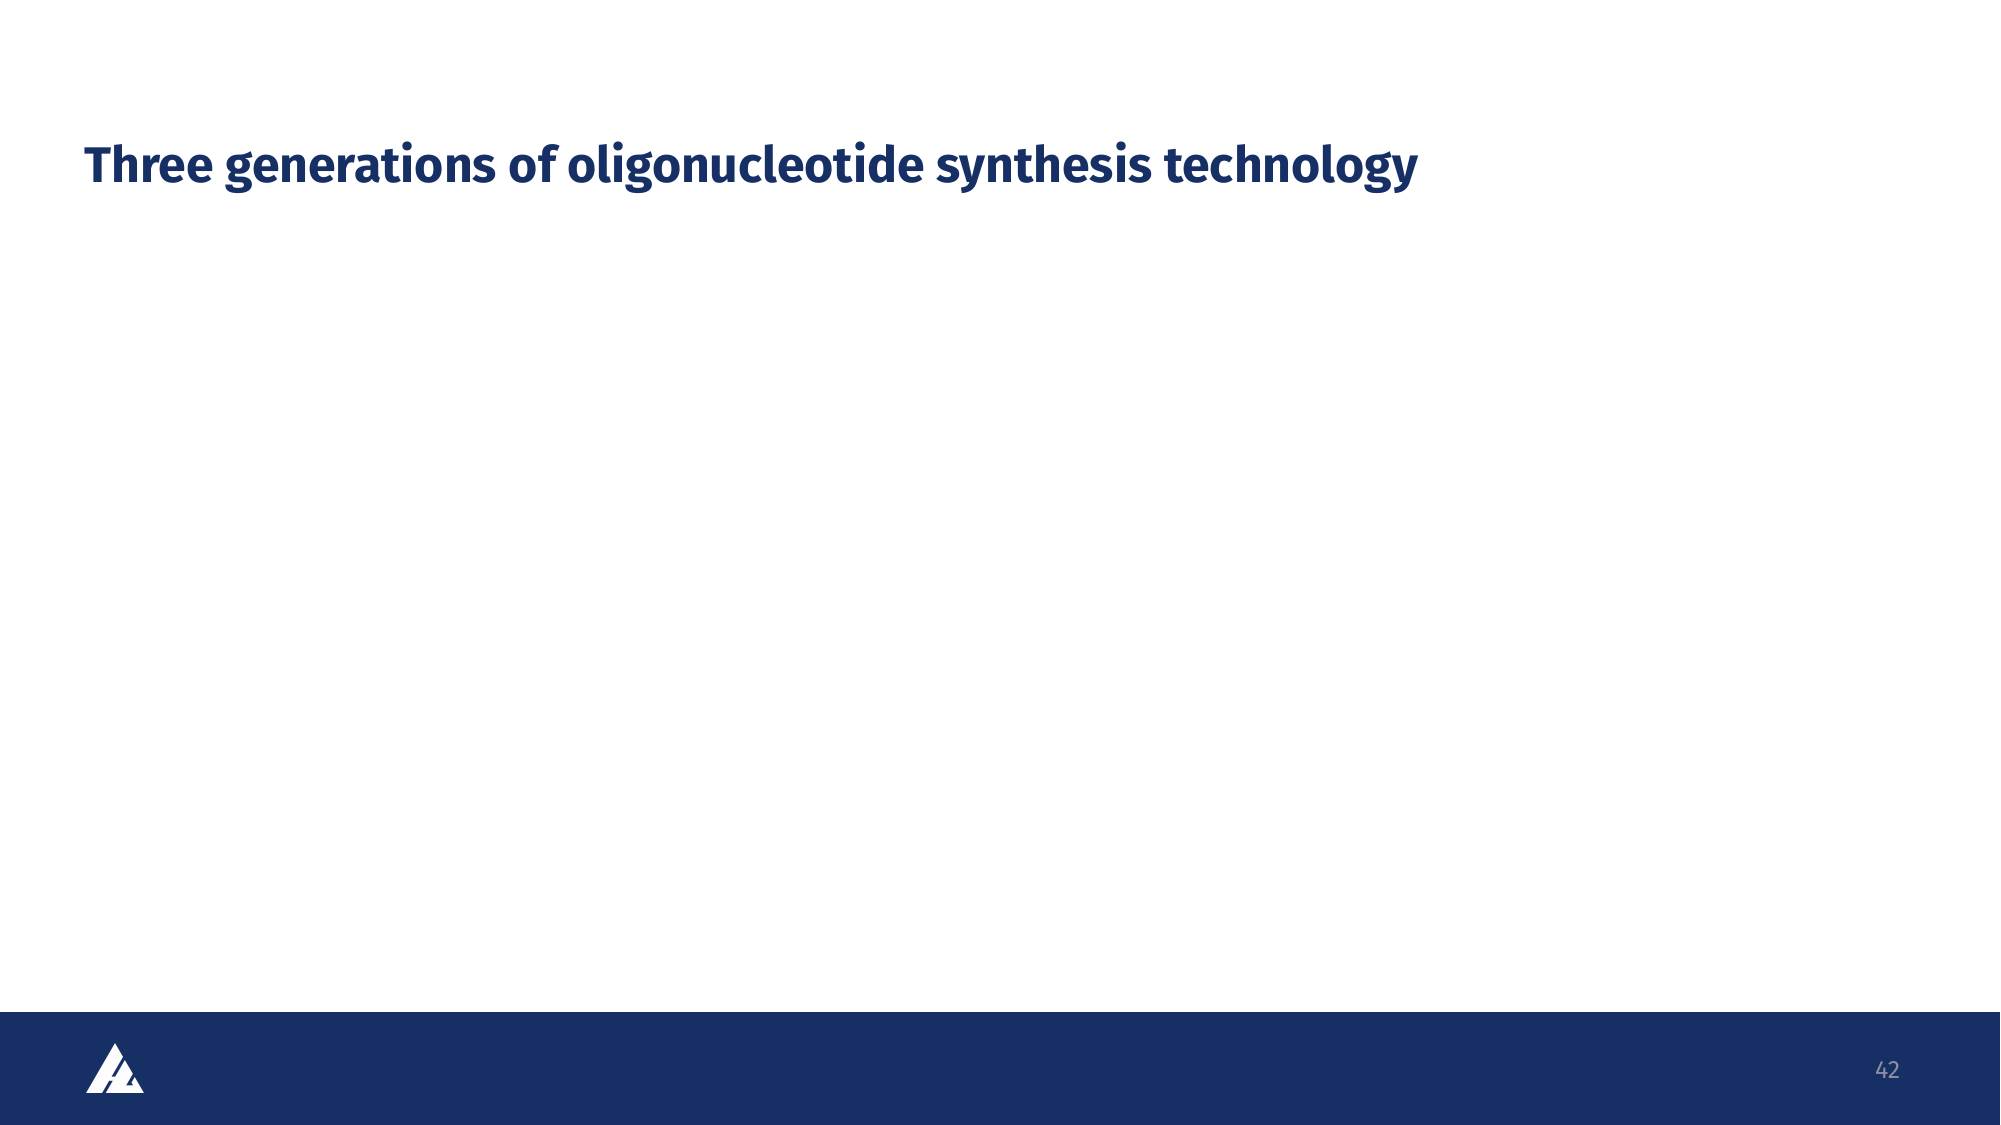

# Three generations of oligonucleotide synthesis technology
42